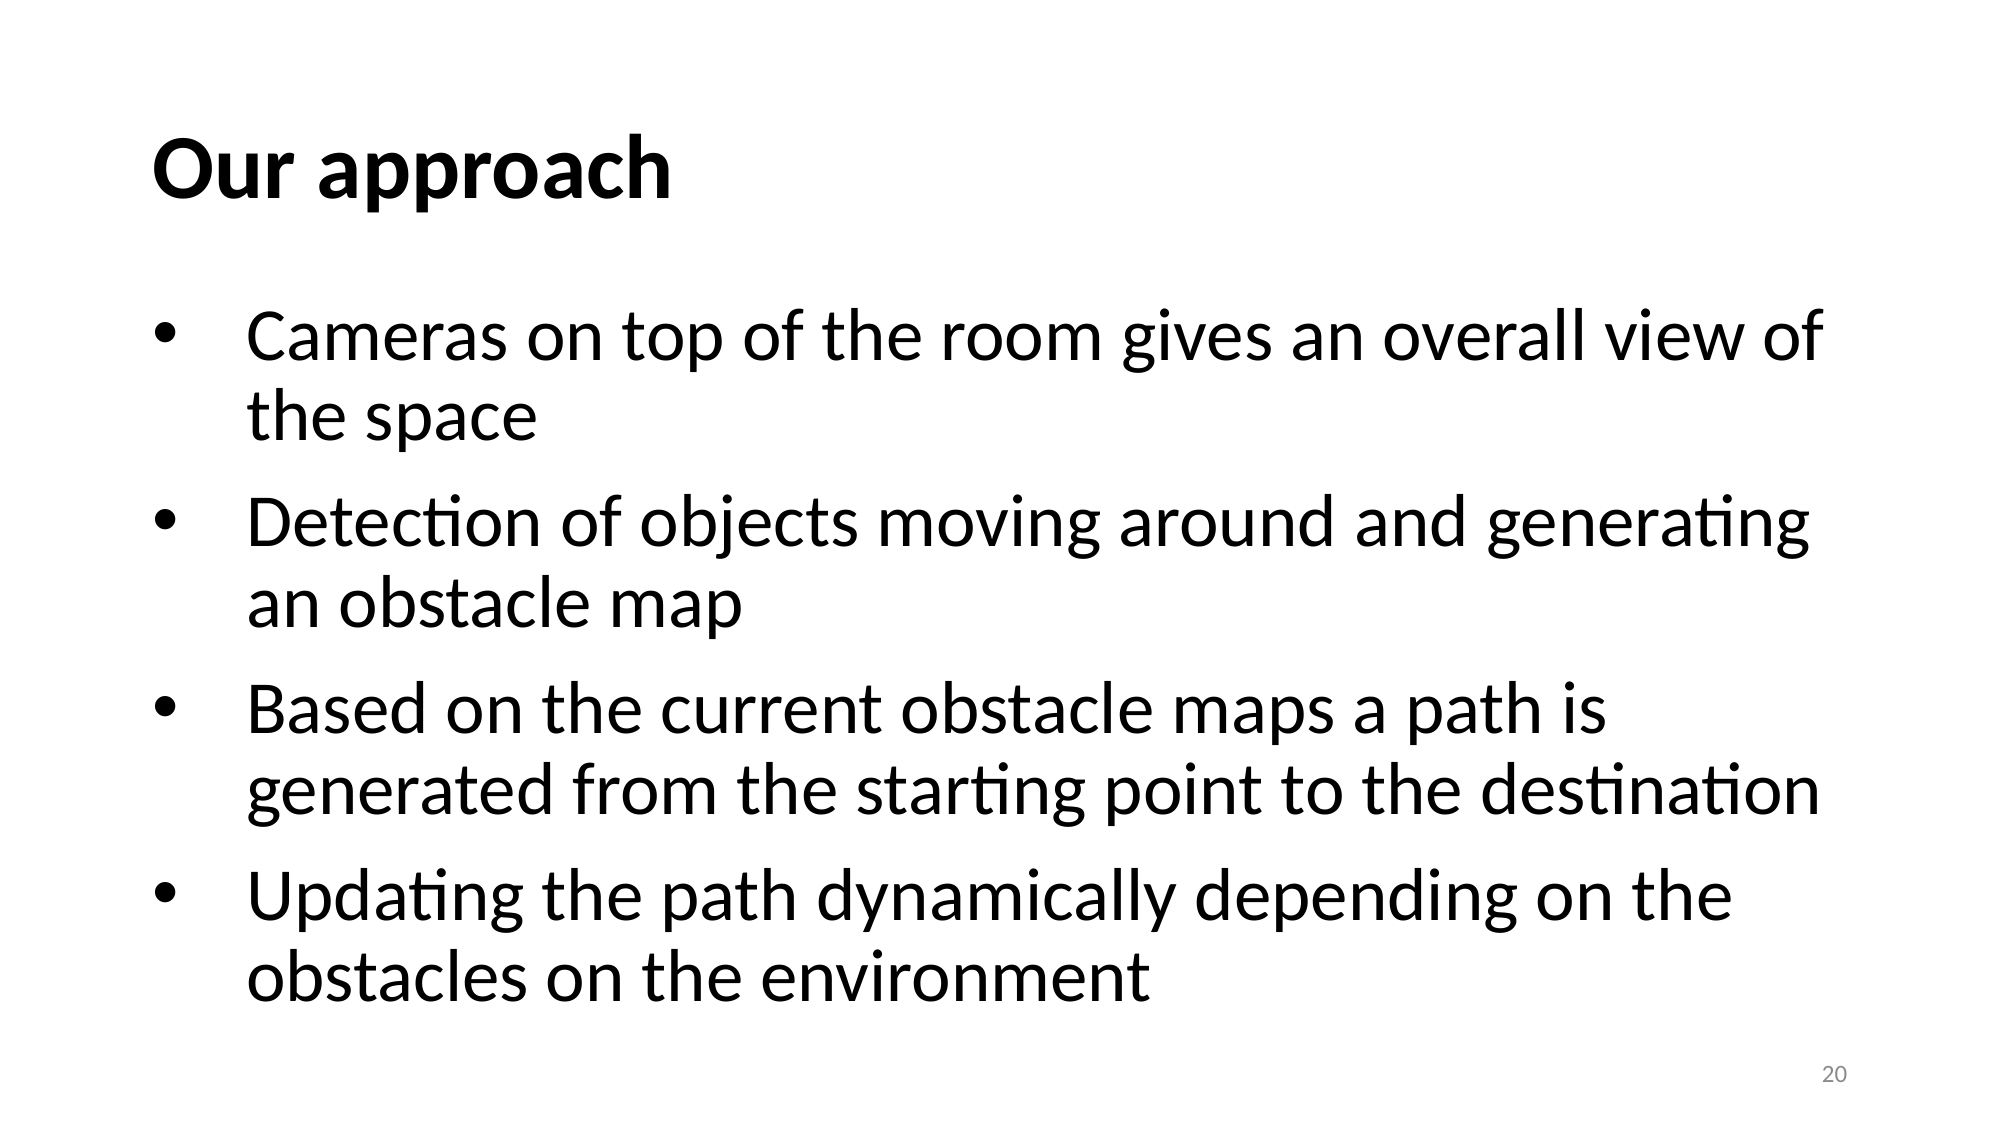

# Our approach
Cameras on top of the room gives an overall view of the space
Detection of objects moving around and generating an obstacle map
Based on the current obstacle maps a path is generated from the starting point to the destination
Updating the path dynamically depending on the obstacles on the environment

20